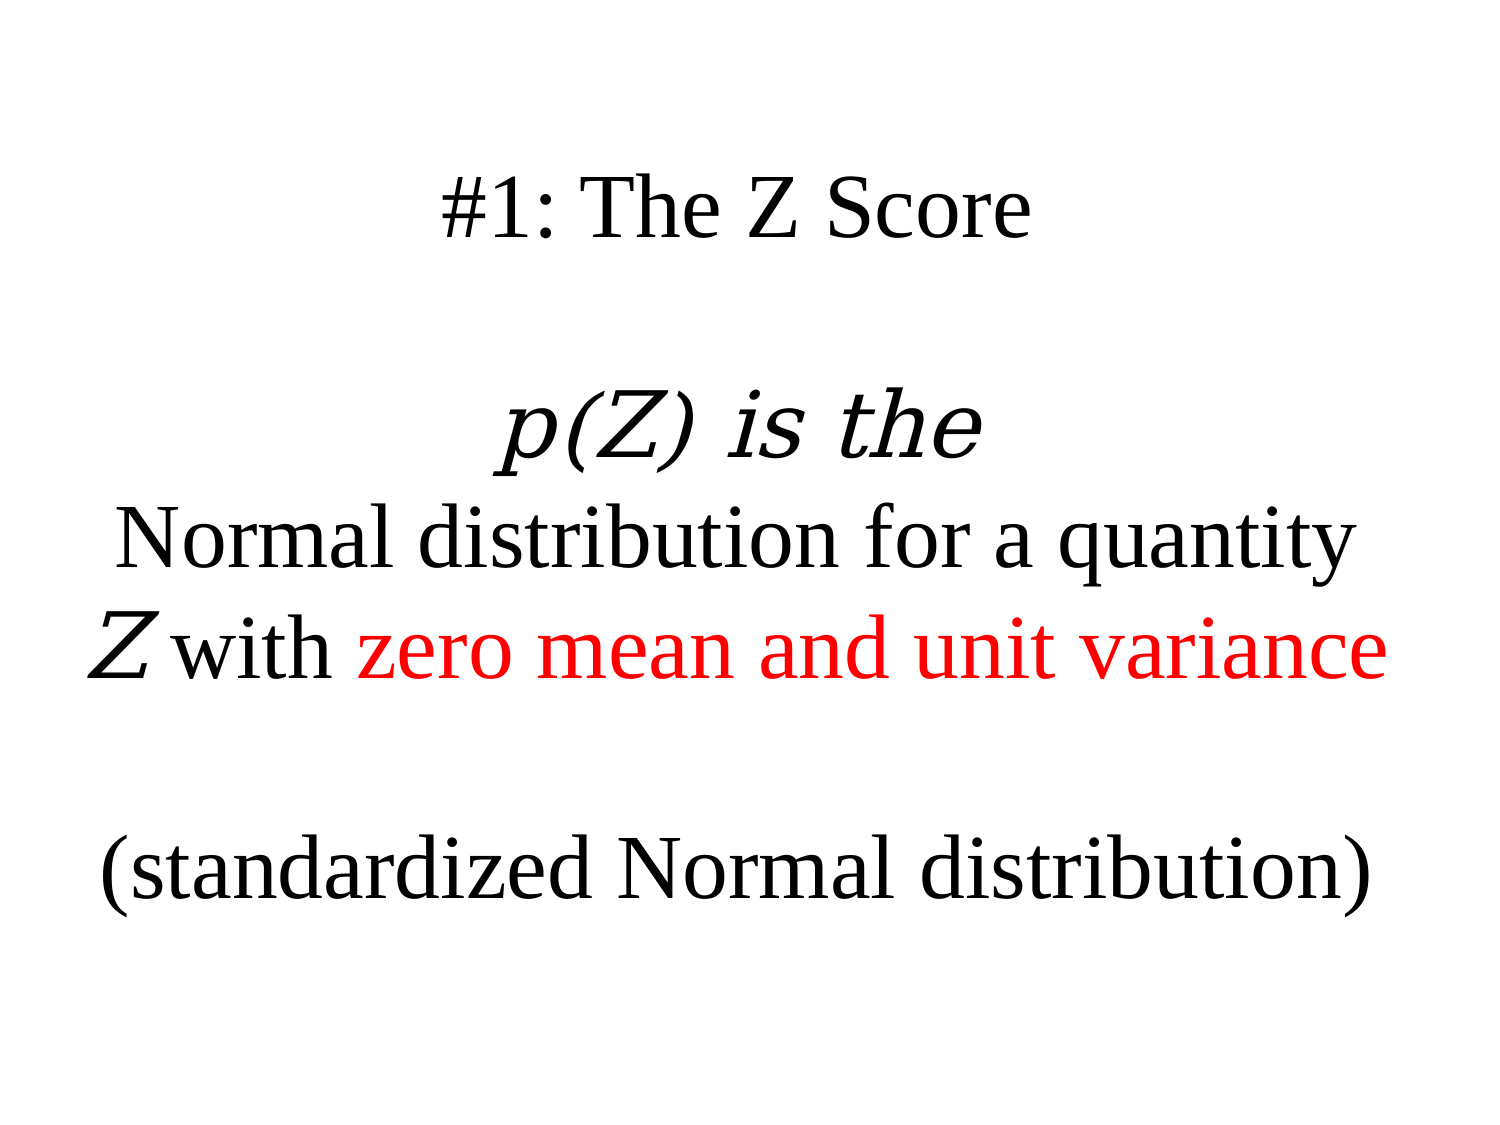

# #1: The Z Score p(Z) is the Normal distribution for a quantity Z with zero mean and unit variance (standardized Normal distribution)